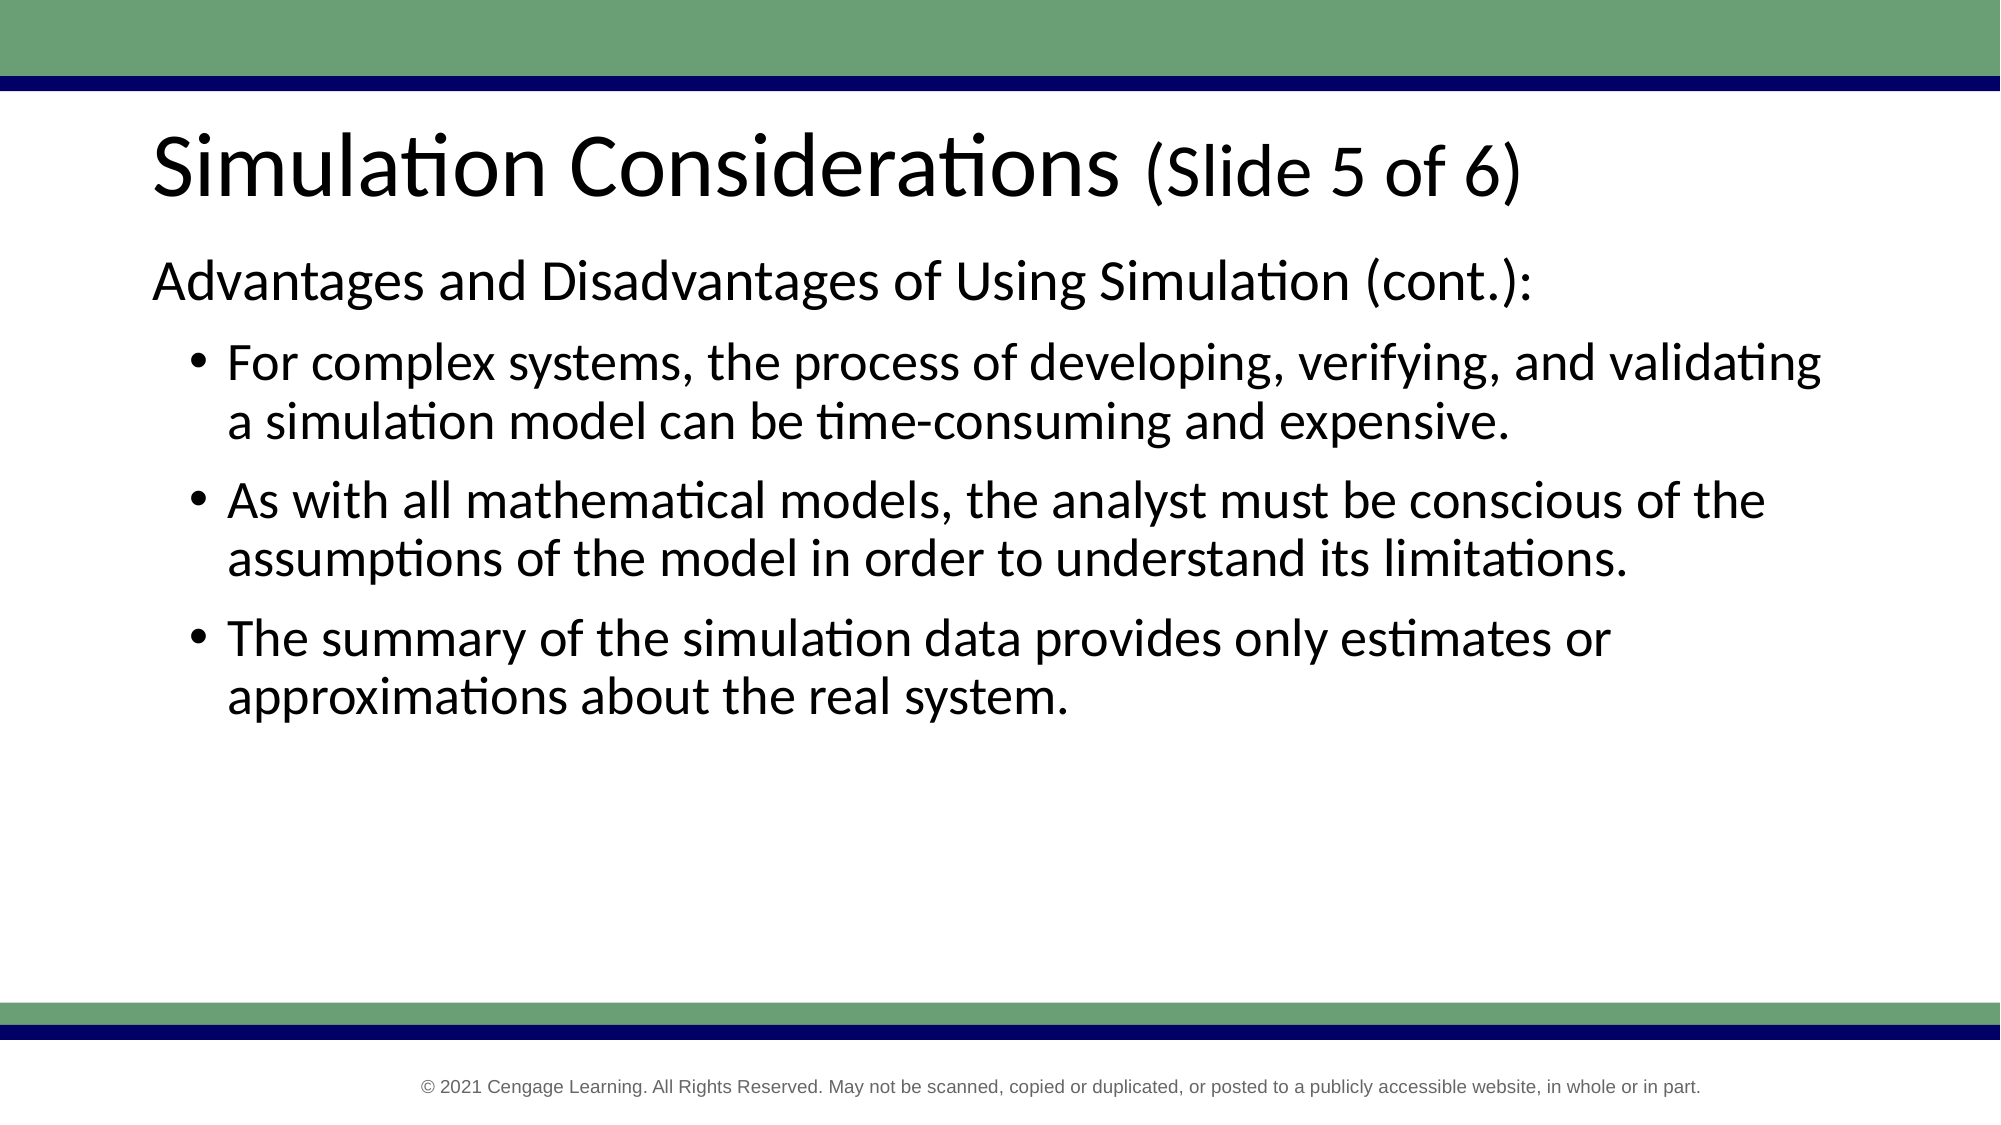

# Simulation Considerations (Slide 5 of 6)
Advantages and Disadvantages of Using Simulation (cont.):
For complex systems, the process of developing, verifying, and validating a simulation model can be time-consuming and expensive.
As with all mathematical models, the analyst must be conscious of the assumptions of the model in order to understand its limitations.
The summary of the simulation data provides only estimates or approximations about the real system.